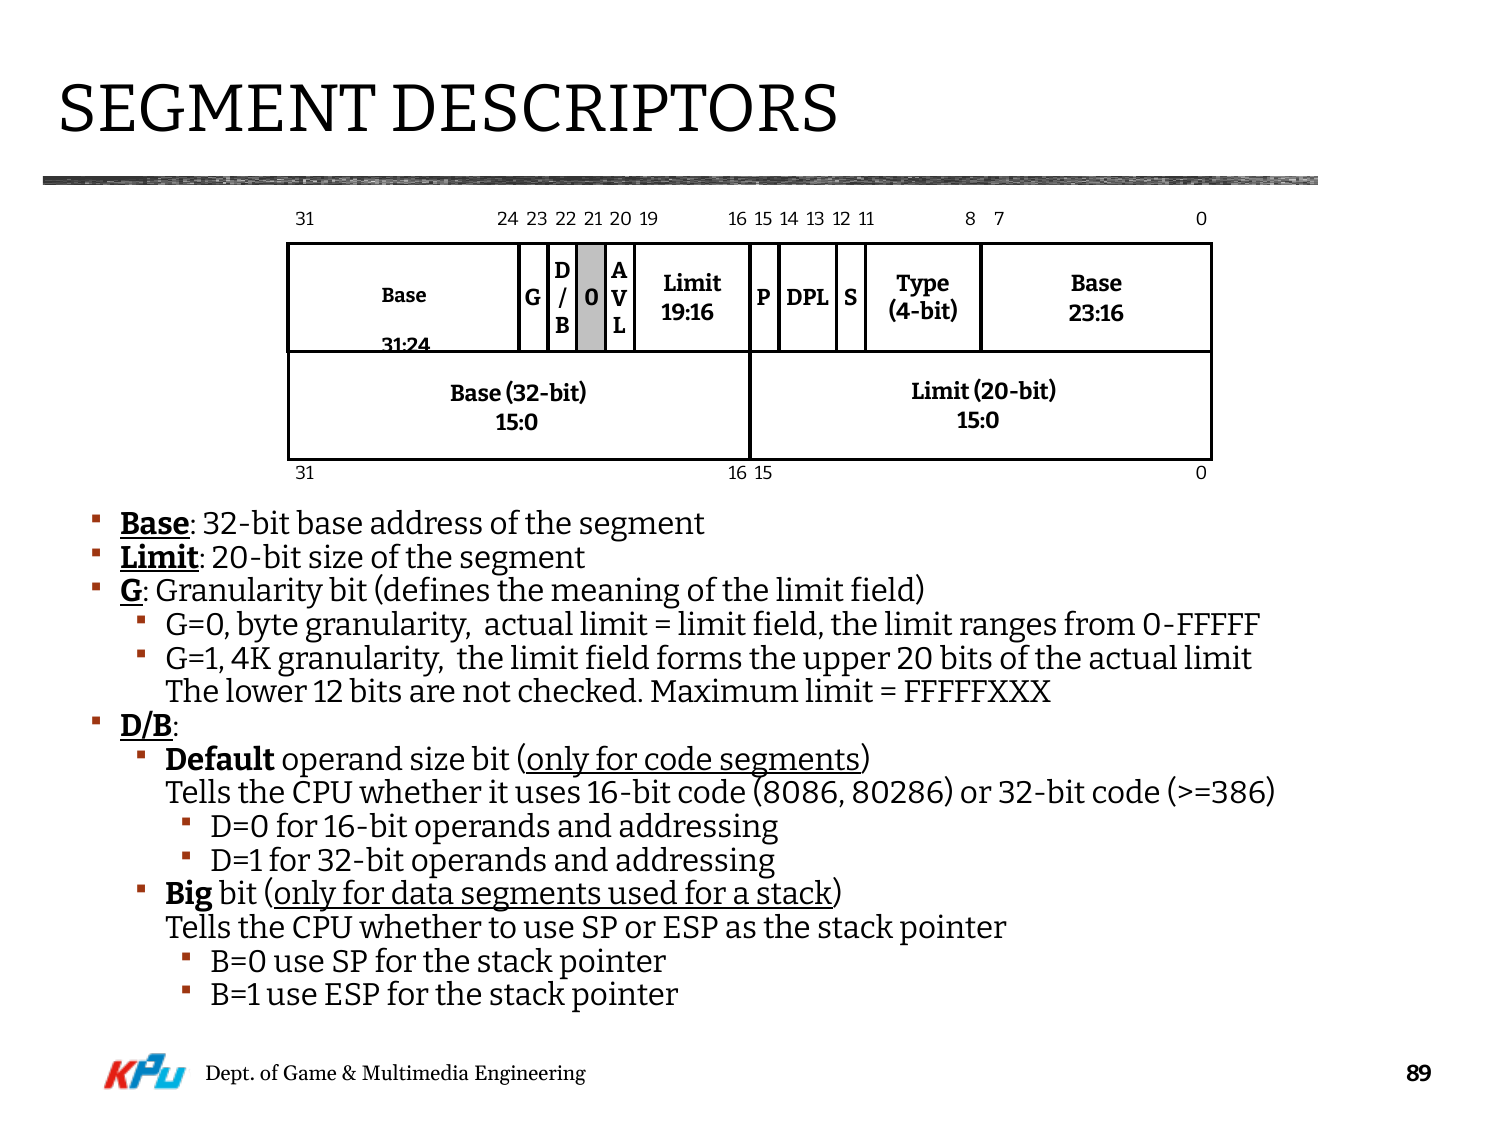

# segment descriptors
31	242322212019	161514131211	87	0

D
/
B
A
V
L
Limit
19:16
Type
(4-bit)
Base
23:16

DPL
G
P
S
Base
31:24
0

Limit (20-bit)
15:0
Base (32-bit)
15:0
31	1615	0
Base: 32-bit base address of the segment
Limit: 20-bit size of the segment
G: Granularity bit (defines the meaning of the limit field)
G=0, byte granularity,  actual limit = limit field, the limit ranges from 0-FFFFF
G=1, 4K granularity,  the limit field forms the upper 20 bits of the actual limit
The lower 12 bits are not checked. Maximum limit = FFFFFXXX
D/B:
Default operand size bit (only for code segments)
Tells the CPU whether it uses 16-bit code (8086, 80286) or 32-bit code (>=386)
D=0 for 16-bit operands and addressing
D=1 for 32-bit operands and addressing
Big bit (only for data segments used for a stack)
Tells the CPU whether to use SP or ESP as the stack pointer
B=0 use SP for the stack pointer
B=1 use ESP for the stack pointer
Dept. of Game & Multimedia Engineering
89